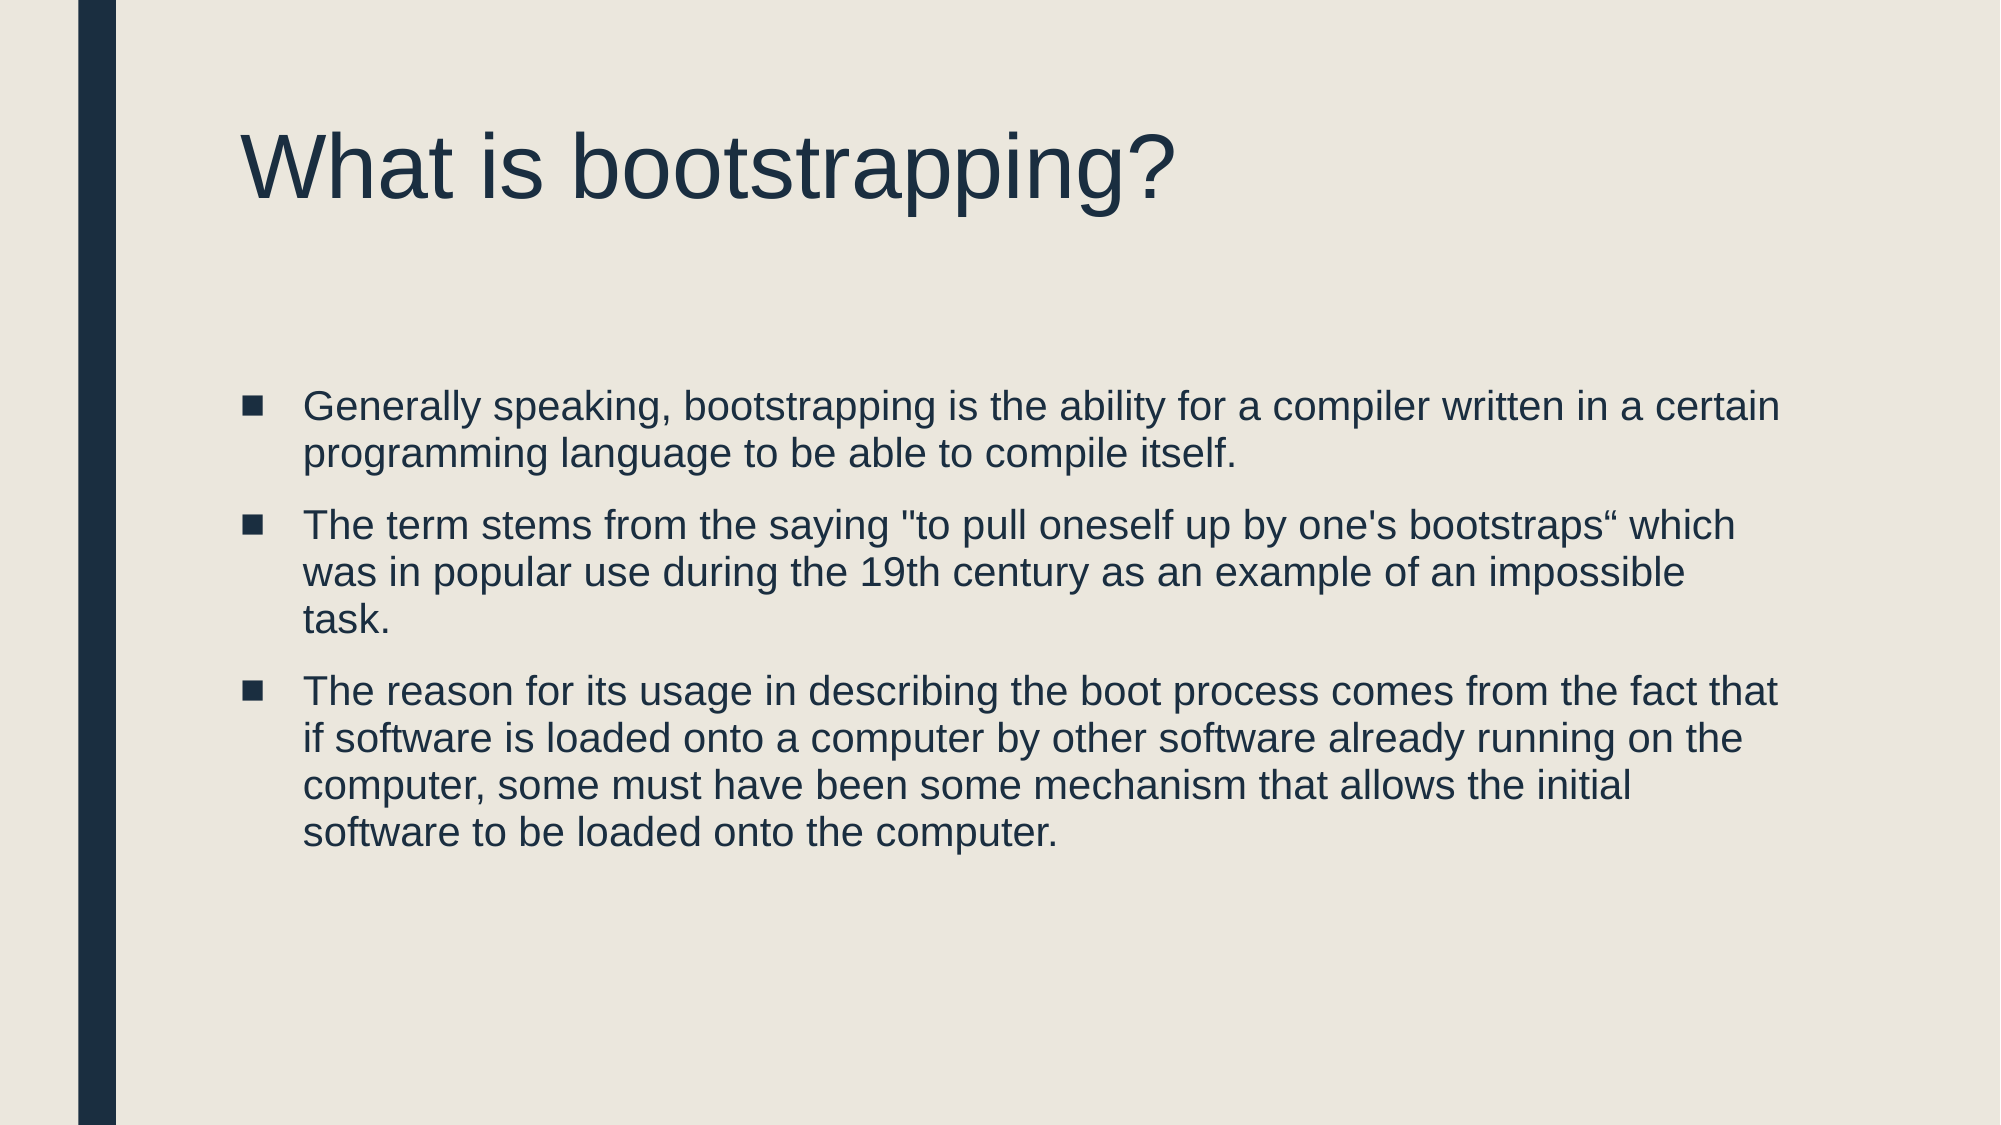

# What is bootstrapping?
Generally speaking, bootstrapping is the ability for a compiler written in a certain programming language to be able to compile itself.
The term stems from the saying "to pull oneself up by one's bootstraps“ which was in popular use during the 19th century as an example of an impossible task.
The reason for its usage in describing the boot process comes from the fact that if software is loaded onto a computer by other software already running on the computer, some must have been some mechanism that allows the initial software to be loaded onto the computer.